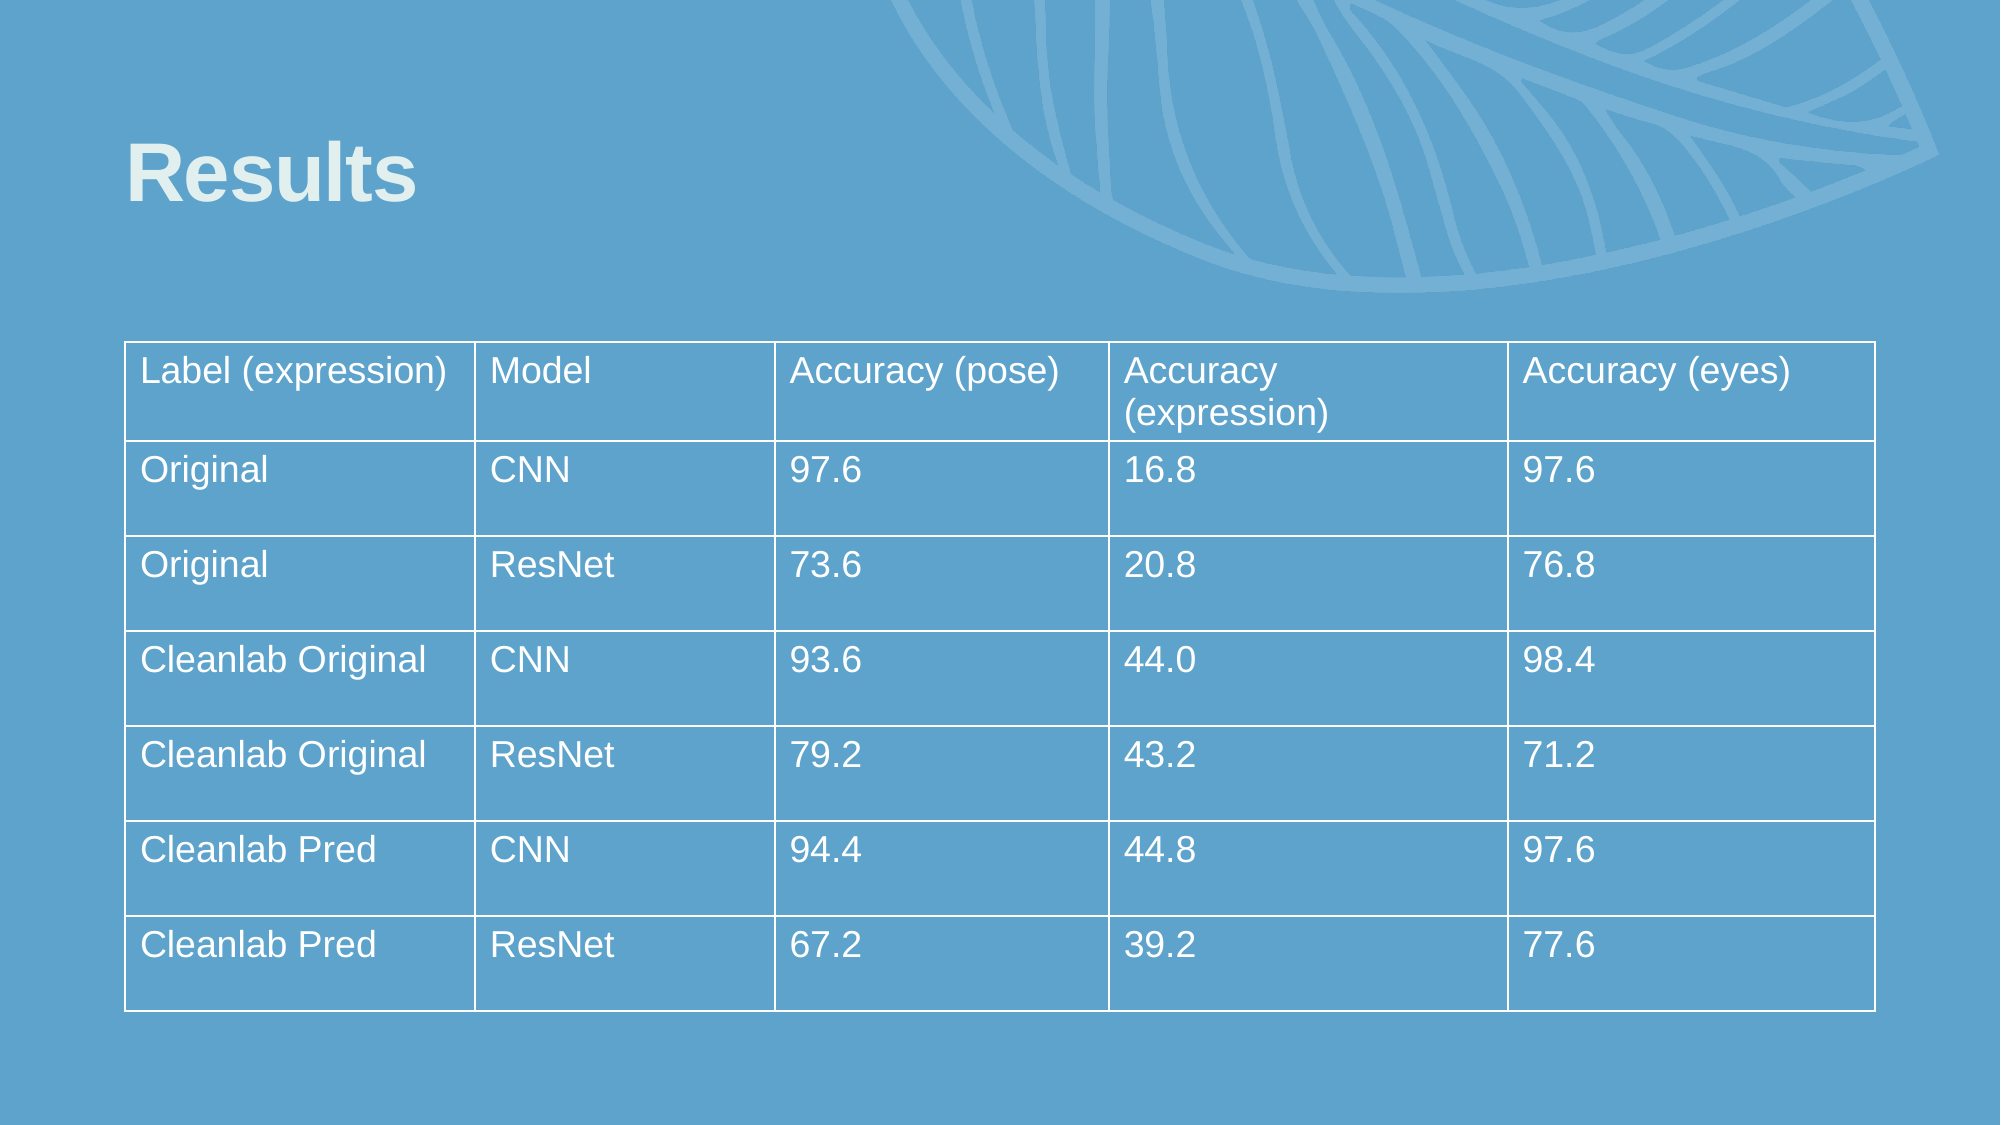

# Results
| Label (expression) | Model | Accuracy (pose) | Accuracy (expression) | Accuracy (eyes) |
| --- | --- | --- | --- | --- |
| Original | CNN | 97.6 | 16.8 | 97.6 |
| Original | ResNet | 73.6 | 20.8 | 76.8 |
| Cleanlab Original | CNN | 93.6 | 44.0 | 98.4 |
| Cleanlab Original | ResNet | 79.2 | 43.2 | 71.2 |
| Cleanlab Pred | CNN | 94.4 | 44.8 | 97.6 |
| Cleanlab Pred | ResNet | 67.2 | 39.2 | 77.6 |